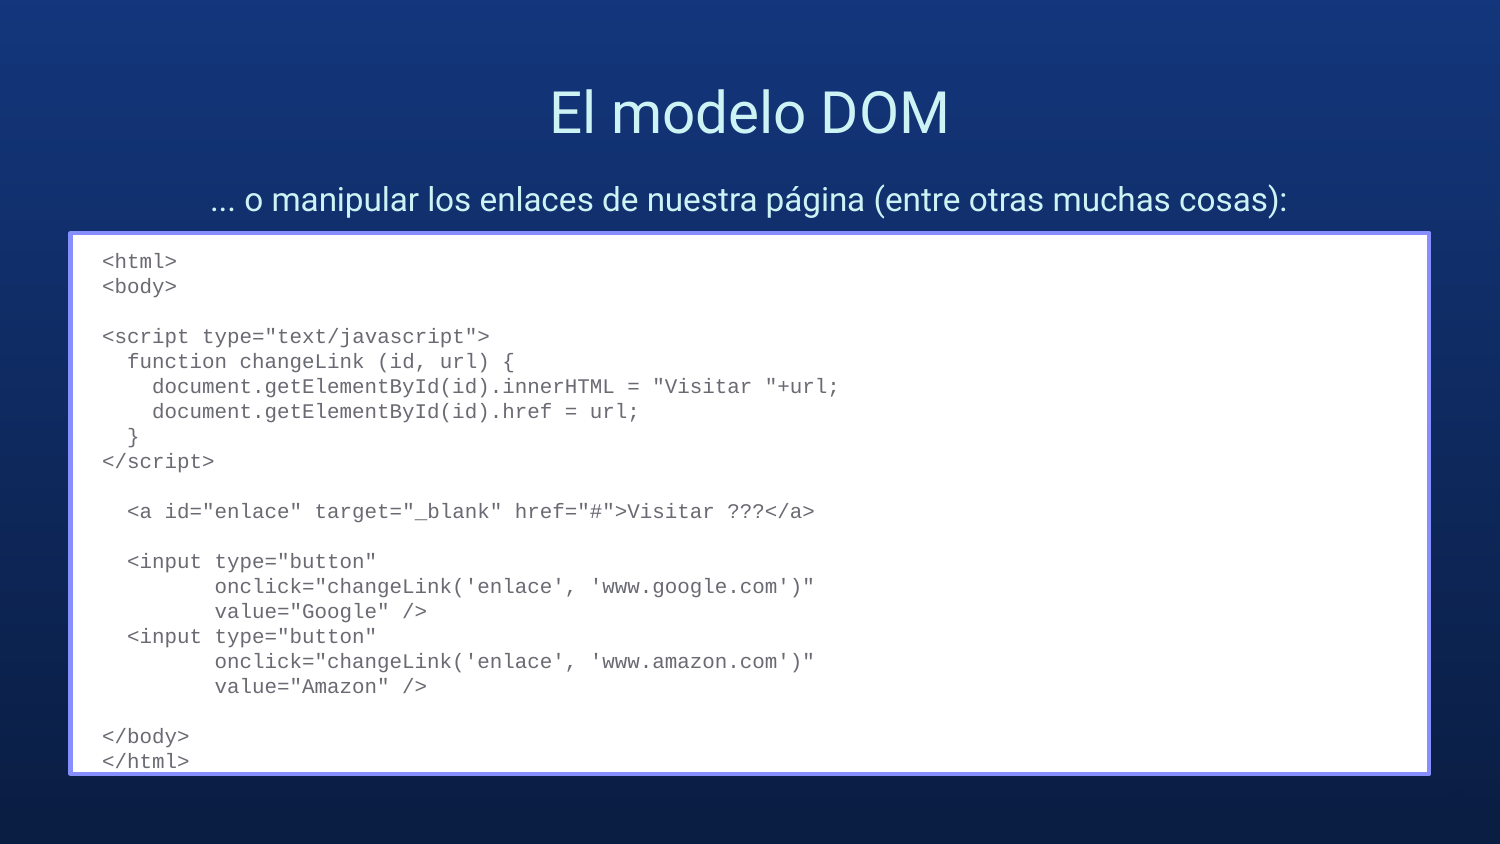

# El modelo DOM
... o manipular los enlaces de nuestra página (entre otras muchas cosas):
<html>
<body>

<script type="text/javascript">
  function changeLink (id, url) {
    document.getElementById(id).innerHTML = "Visitar "+url;
    document.getElementById(id).href = url;
  }
</script>

  <a id="enlace" target="_blank" href="#">Visitar ???</a>

  <input type="button"
         onclick="changeLink('enlace', 'www.google.com')"
         value="Google" />
  <input type="button"
         onclick="changeLink('enlace', 'www.amazon.com')"
         value="Amazon" />

</body>
</html>
72